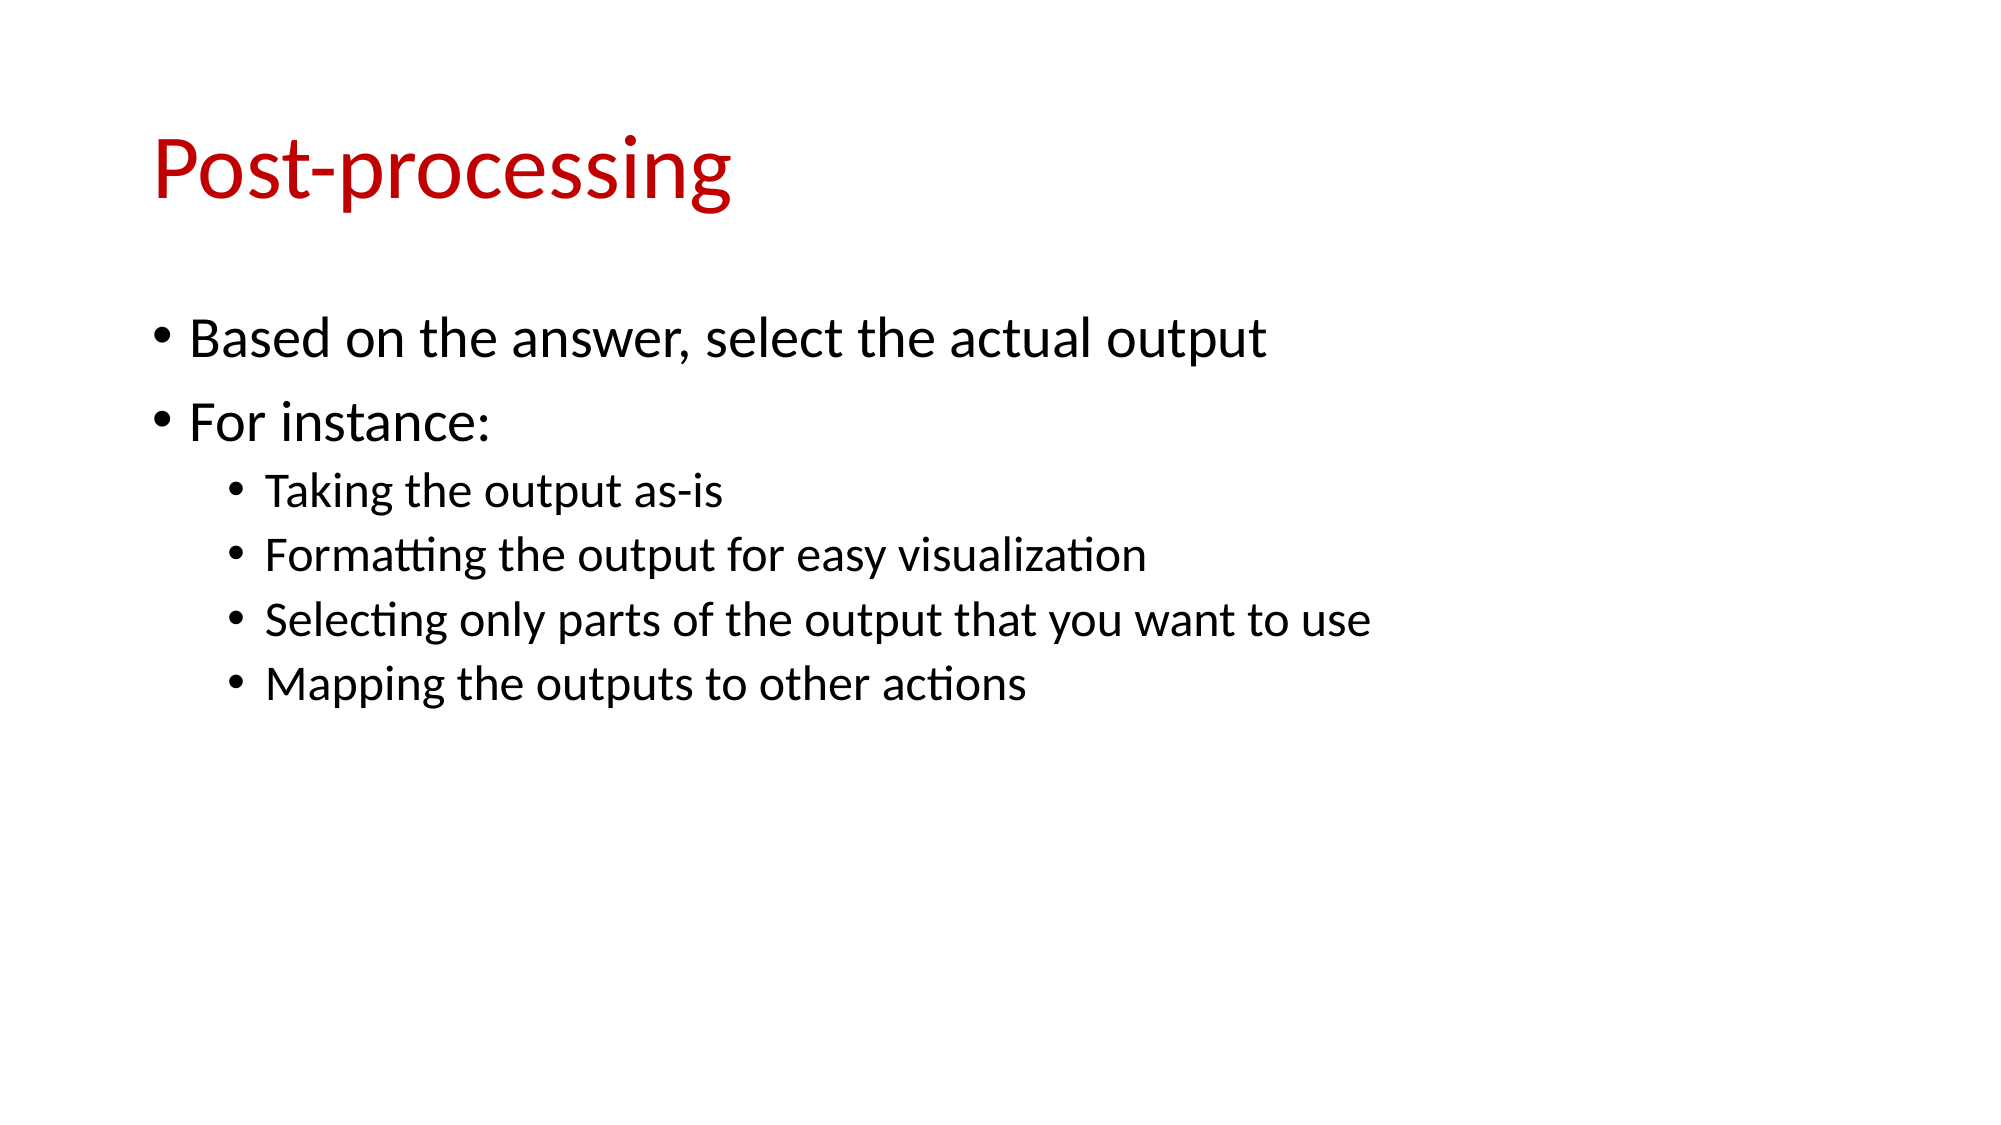

# Post-processing
Based on the answer, select the actual output
For instance:
Taking the output as-is
Formatting the output for easy visualization
Selecting only parts of the output that you want to use
Mapping the outputs to other actions